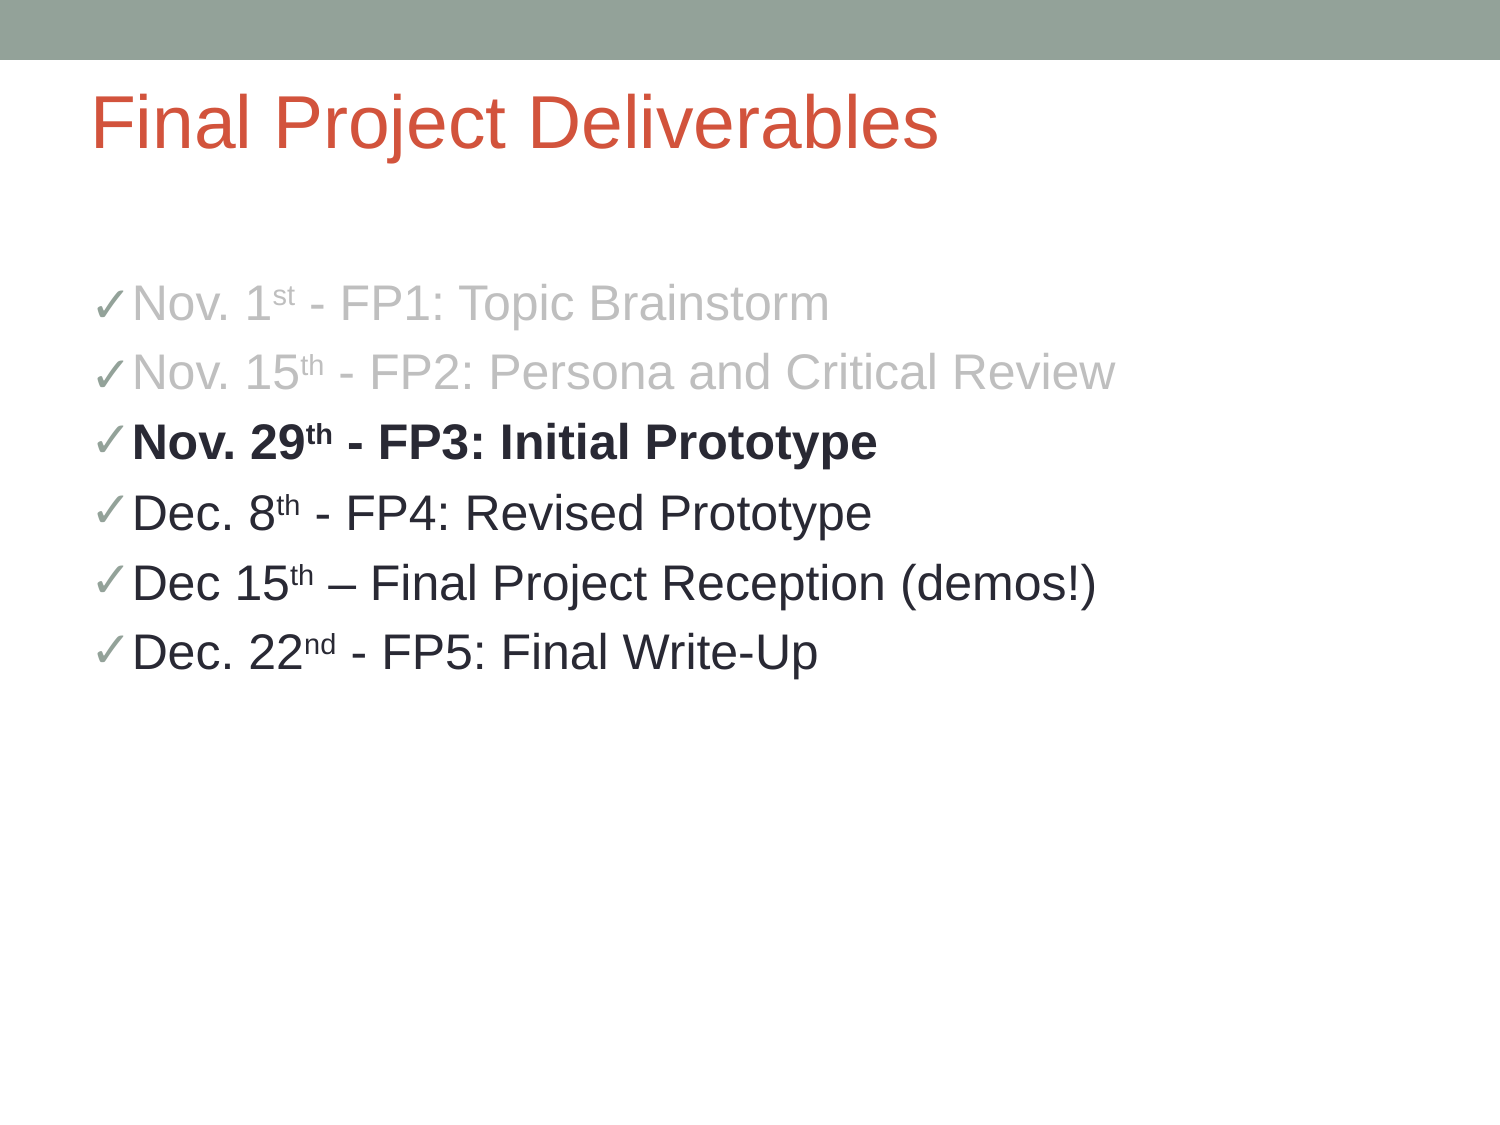

# Final Project Deliverables
Nov. 1st - FP1: Topic Brainstorm
Nov. 15th - FP2: Persona and Critical Review
Nov. 29th - FP3: Initial Prototype
Dec. 8th - FP4: Revised Prototype
Dec 15th – Final Project Reception (demos!)
Dec. 22nd - FP5: Final Write-Up